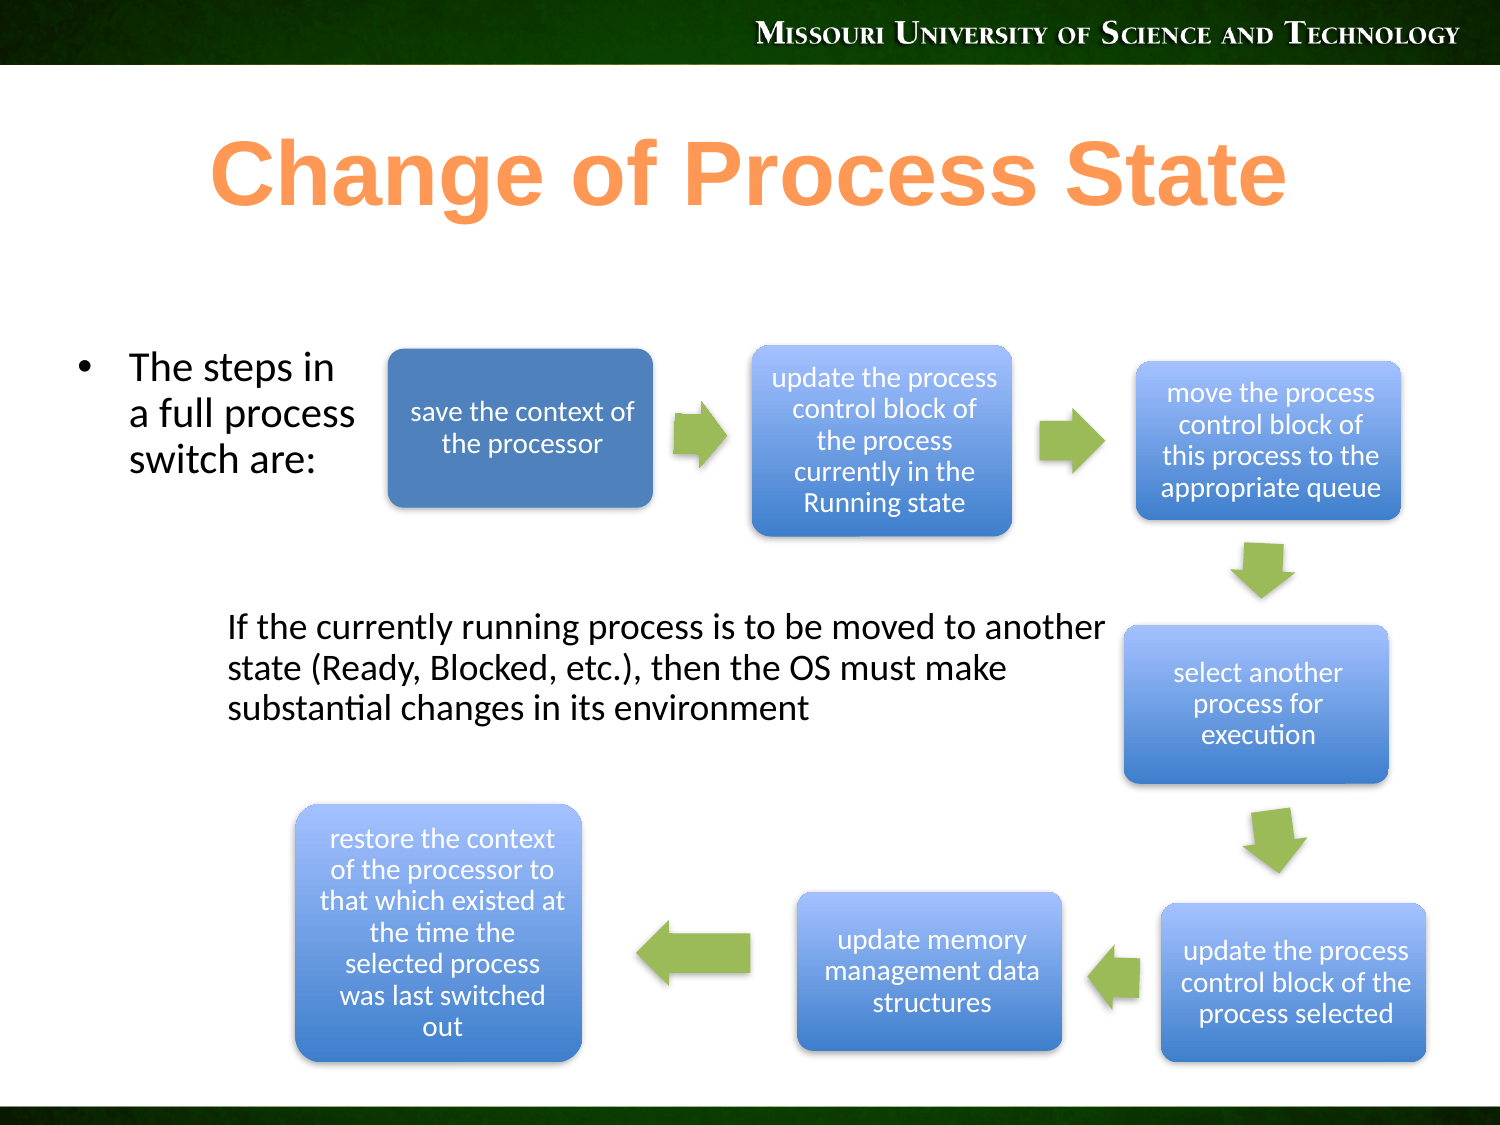

# Change of Process State
The steps in a full process switch are:

save the context of the processor

update the process control block of the process currently in the Running state

move the process control block of this process to the appropriate queue

select another process for execution

update the process control block of the process selected

update memory management data structures

restore the context of the processor to that which existed at the time the selected process was last switched out
If the currently running process is to be moved to another state (Ready, Blocked, etc.), then the OS must make substantial changes in its environment